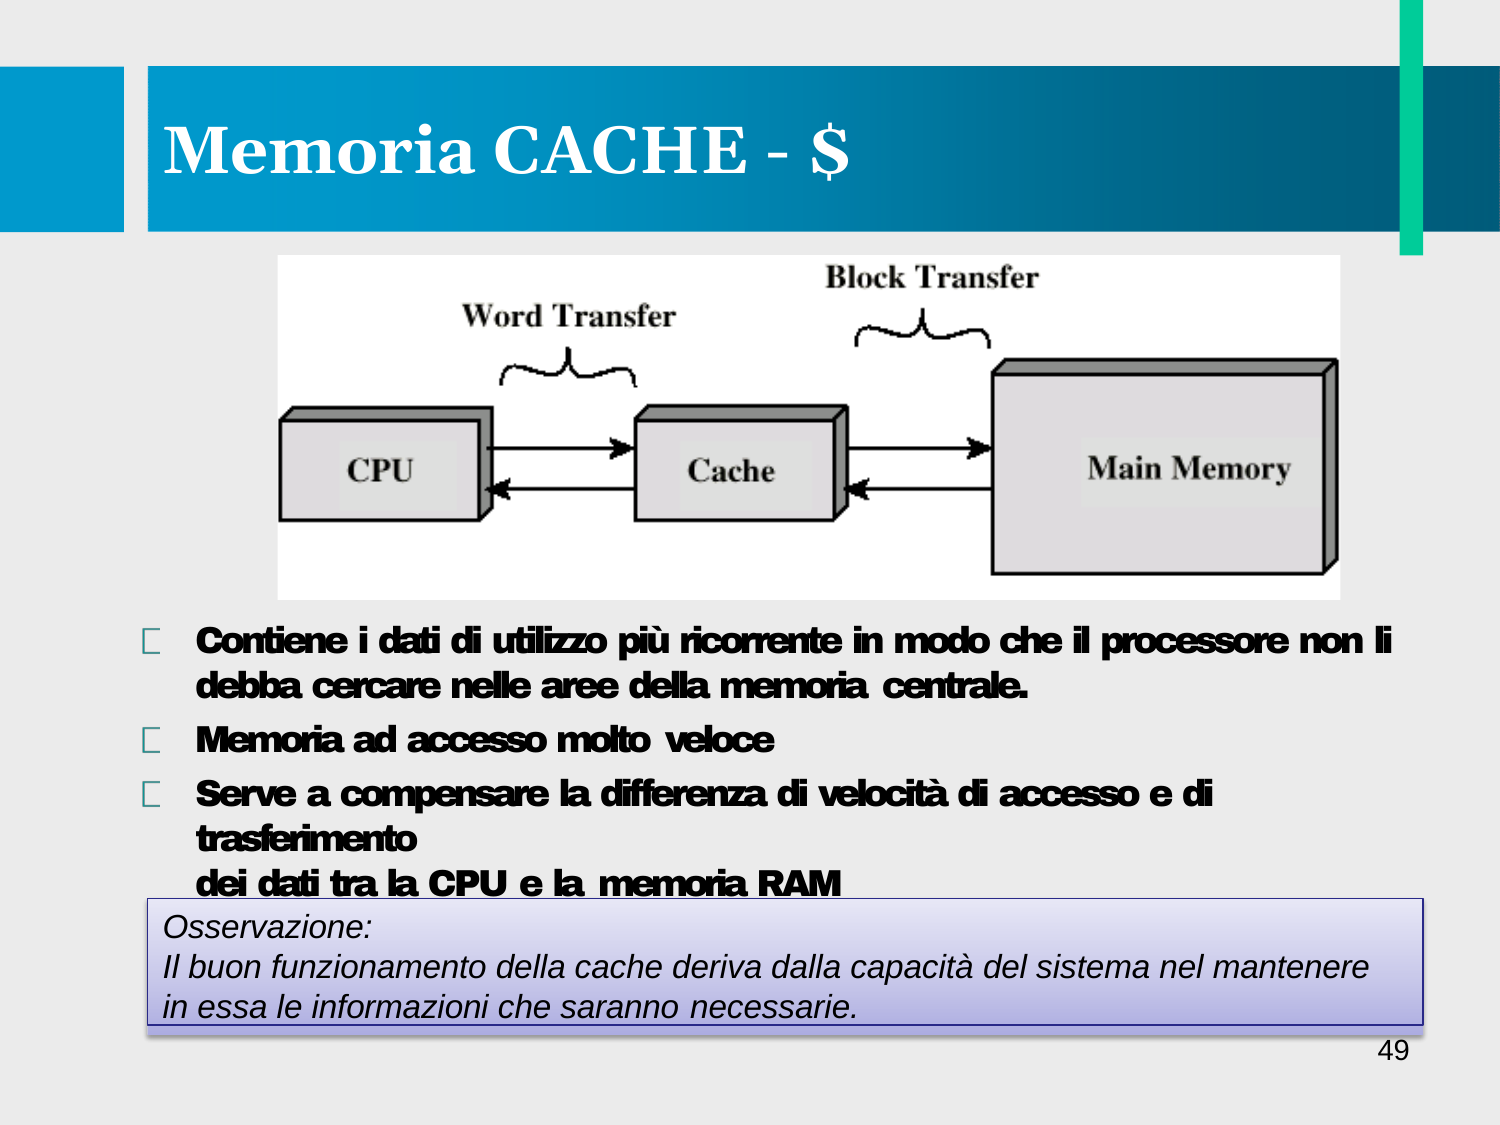

# Memoria CACHE - $

Contiene i dati di utilizzo più ricorrente in modo che il processore non li  debba cercare nelle aree della memoria centrale.
Memoria ad accesso molto veloce
Serve a compensare la differenza di velocità di accesso e di trasferimento
dei dati tra la CPU e la memoria RAM

Osservazione:
Il buon funzionamento della cache deriva dalla capacità del sistema nel mantenere  in essa le informazioni che saranno necessarie.
49